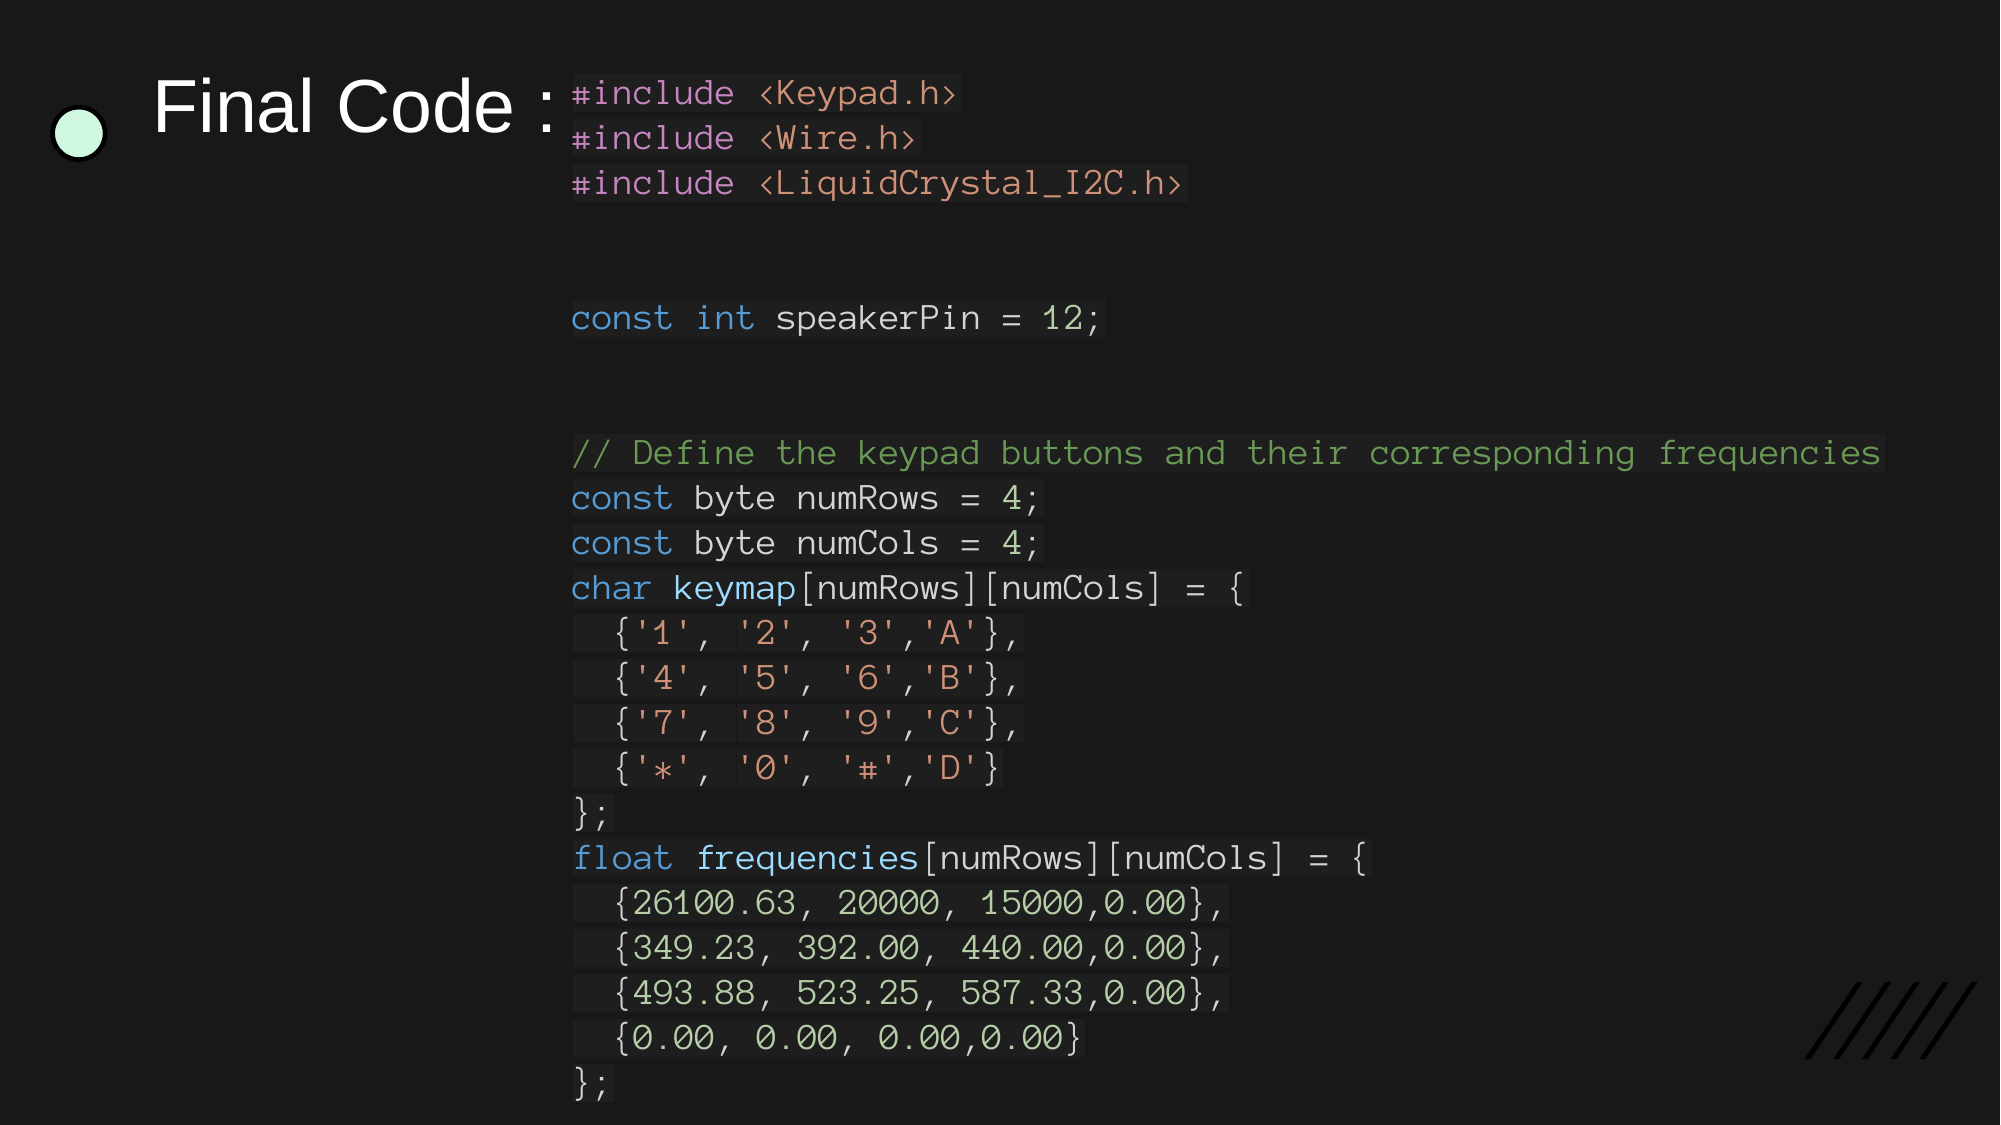

#include <Keypad.h>
#include <Wire.h>
#include <LiquidCrystal_I2C.h>

const int speakerPin = 12;

// Define the keypad buttons and their corresponding frequencies
const byte numRows = 4;
const byte numCols = 4;
char keymap[numRows][numCols] = {
  {'1', '2', '3','A'},
  {'4', '5', '6','B'},
  {'7', '8', '9','C'},
  {'*', '0', '#','D'}
};
float frequencies[numRows][numCols] = {
  {26100.63, 20000, 15000,0.00},
  {349.23, 392.00, 440.00,0.00},
  {493.88, 523.25, 587.33,0.00},
  {0.00, 0.00, 0.00,0.00}
};

# Final Code :